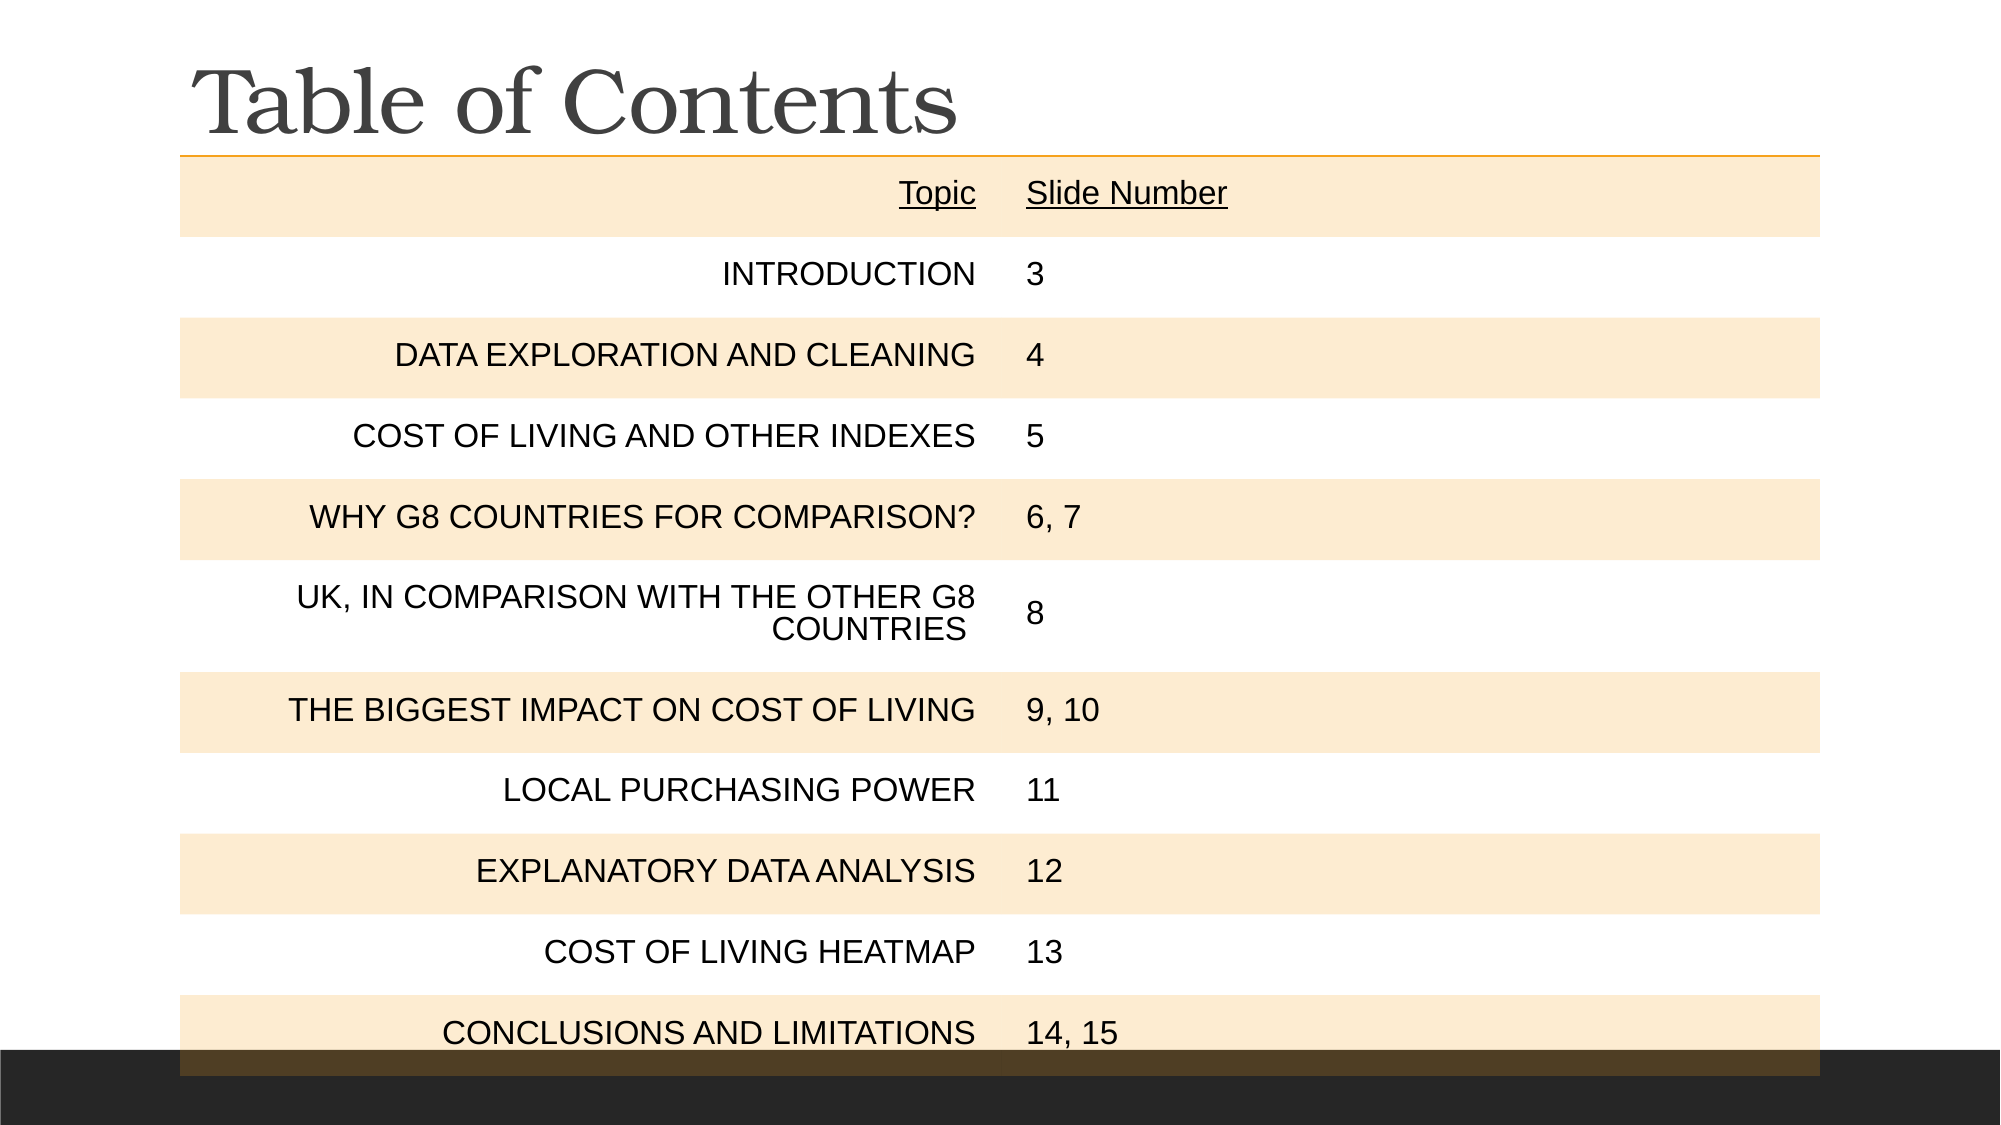

Table of Contents
| Topic | Slide Number |
| --- | --- |
| INTRODUCTION | 3 |
| DATA EXPLORATION AND CLEANING | 4 |
| COST OF LIVING AND OTHER INDEXES | 5 |
| WHY G8 COUNTRIES FOR COMPARISON? | 6, 7 |
| UK, IN COMPARISON WITH THE OTHER G8 COUNTRIES | 8 |
| THE BIGGEST IMPACT ON COST OF LIVING | 9, 10 |
| LOCAL PURCHASING POWER | 11 |
| EXPLANATORY DATA ANALYSIS | 12 |
| COST OF LIVING HEATMAP | 13 |
| CONCLUSIONS AND LIMITATIONS | 14, 15 |